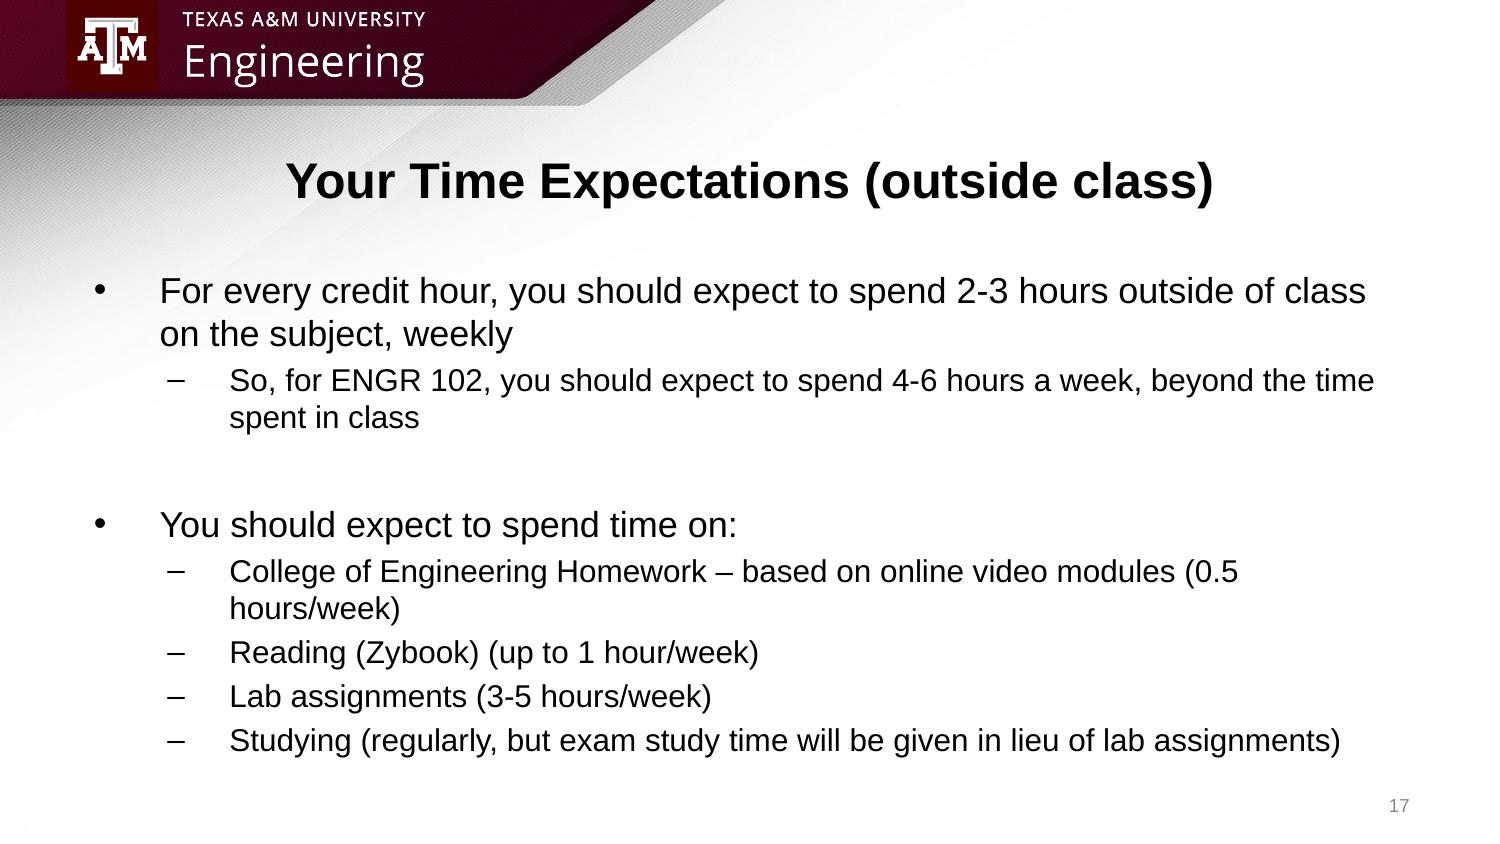

# Your Time Expectations (outside class)
For every credit hour, you should expect to spend 2-3 hours outside of class on the subject, weekly
So, for ENGR 102, you should expect to spend 4-6 hours a week, beyond the time spent in class

You should expect to spend time on:
College of Engineering Homework – based on online video modules (0.5 hours/week)
Reading (Zybook) (up to 1 hour/week)
Lab assignments (3-5 hours/week)
Studying (regularly, but exam study time will be given in lieu of lab assignments)
17